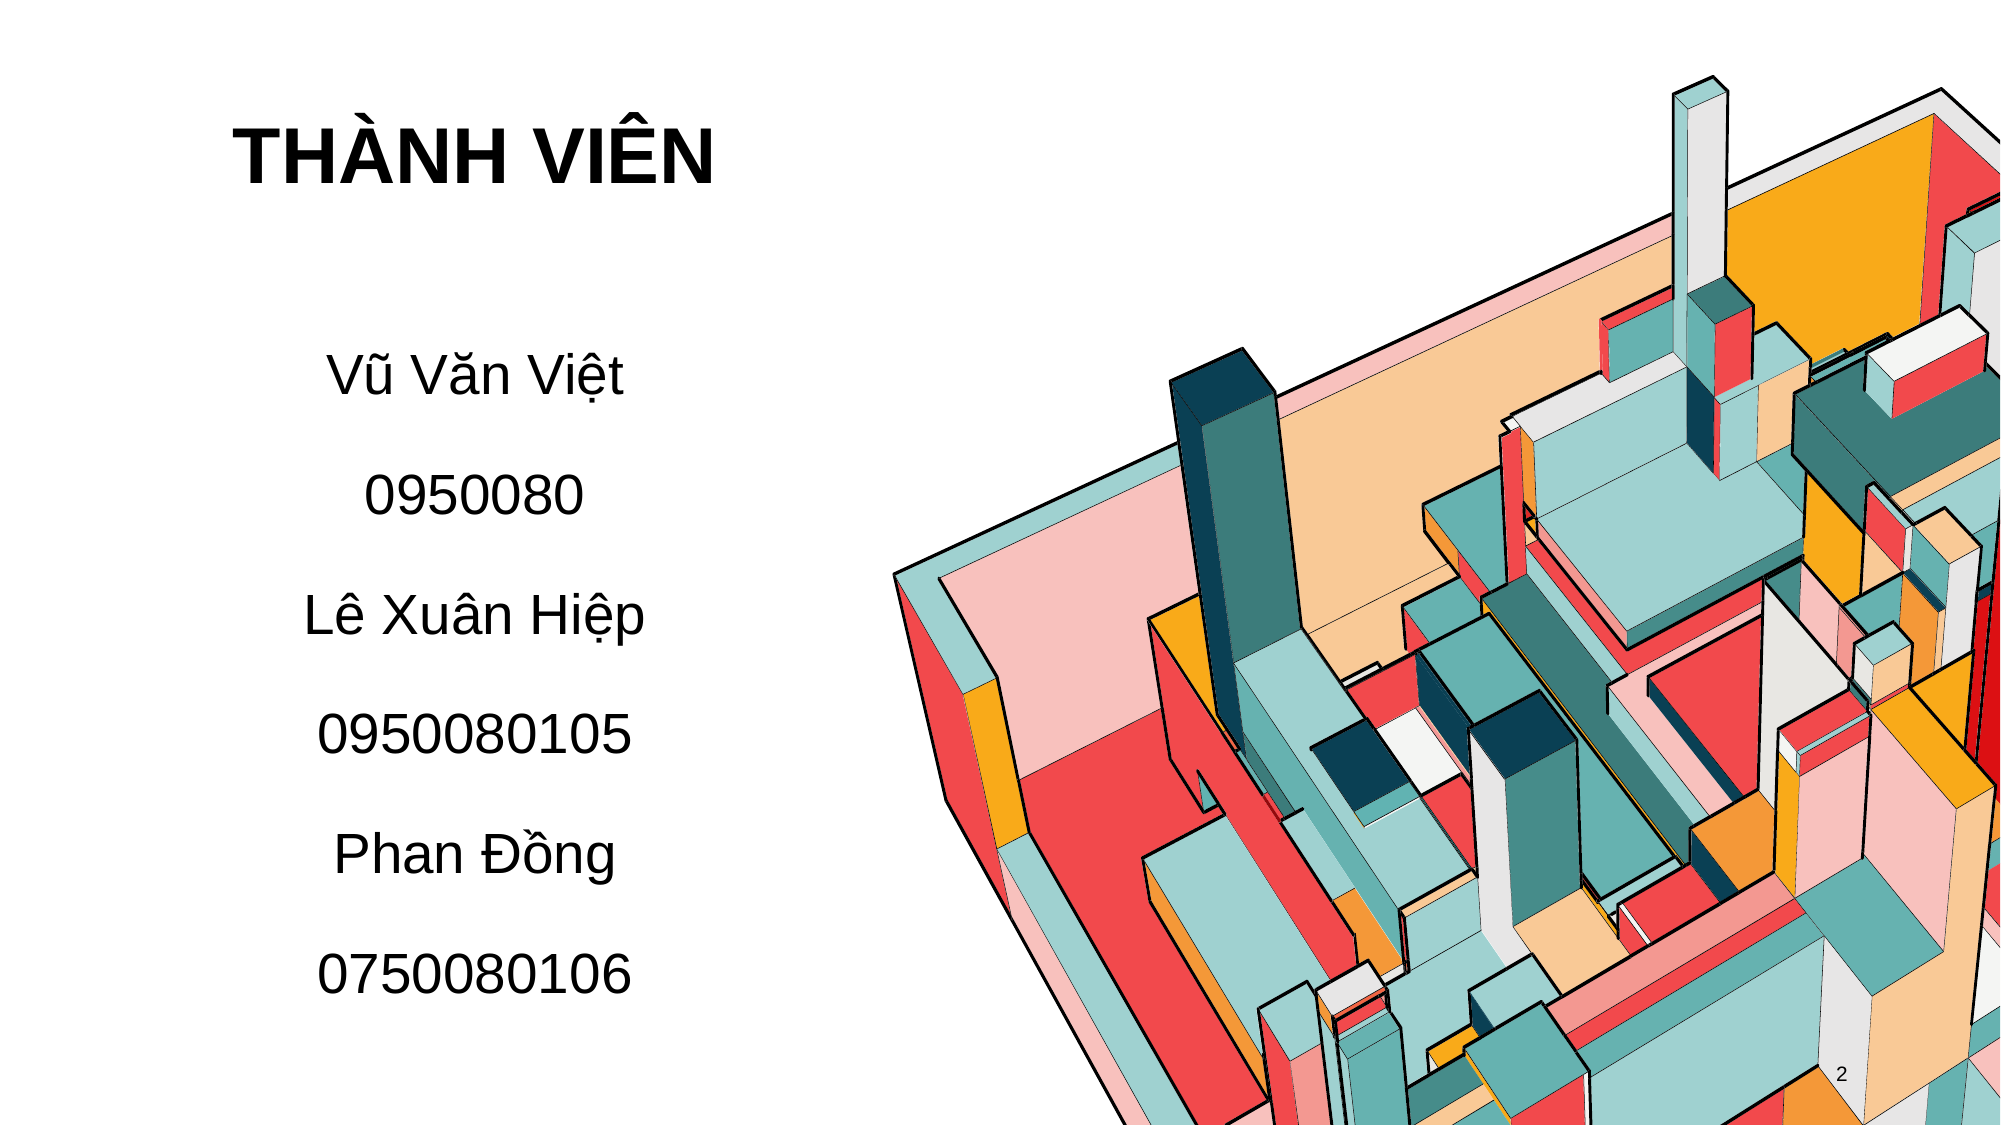

# THÀNH VIÊN
Vũ Văn Việt
0950080
Lê Xuân Hiệp
0950080105
Phan Đồng
0750080106
2